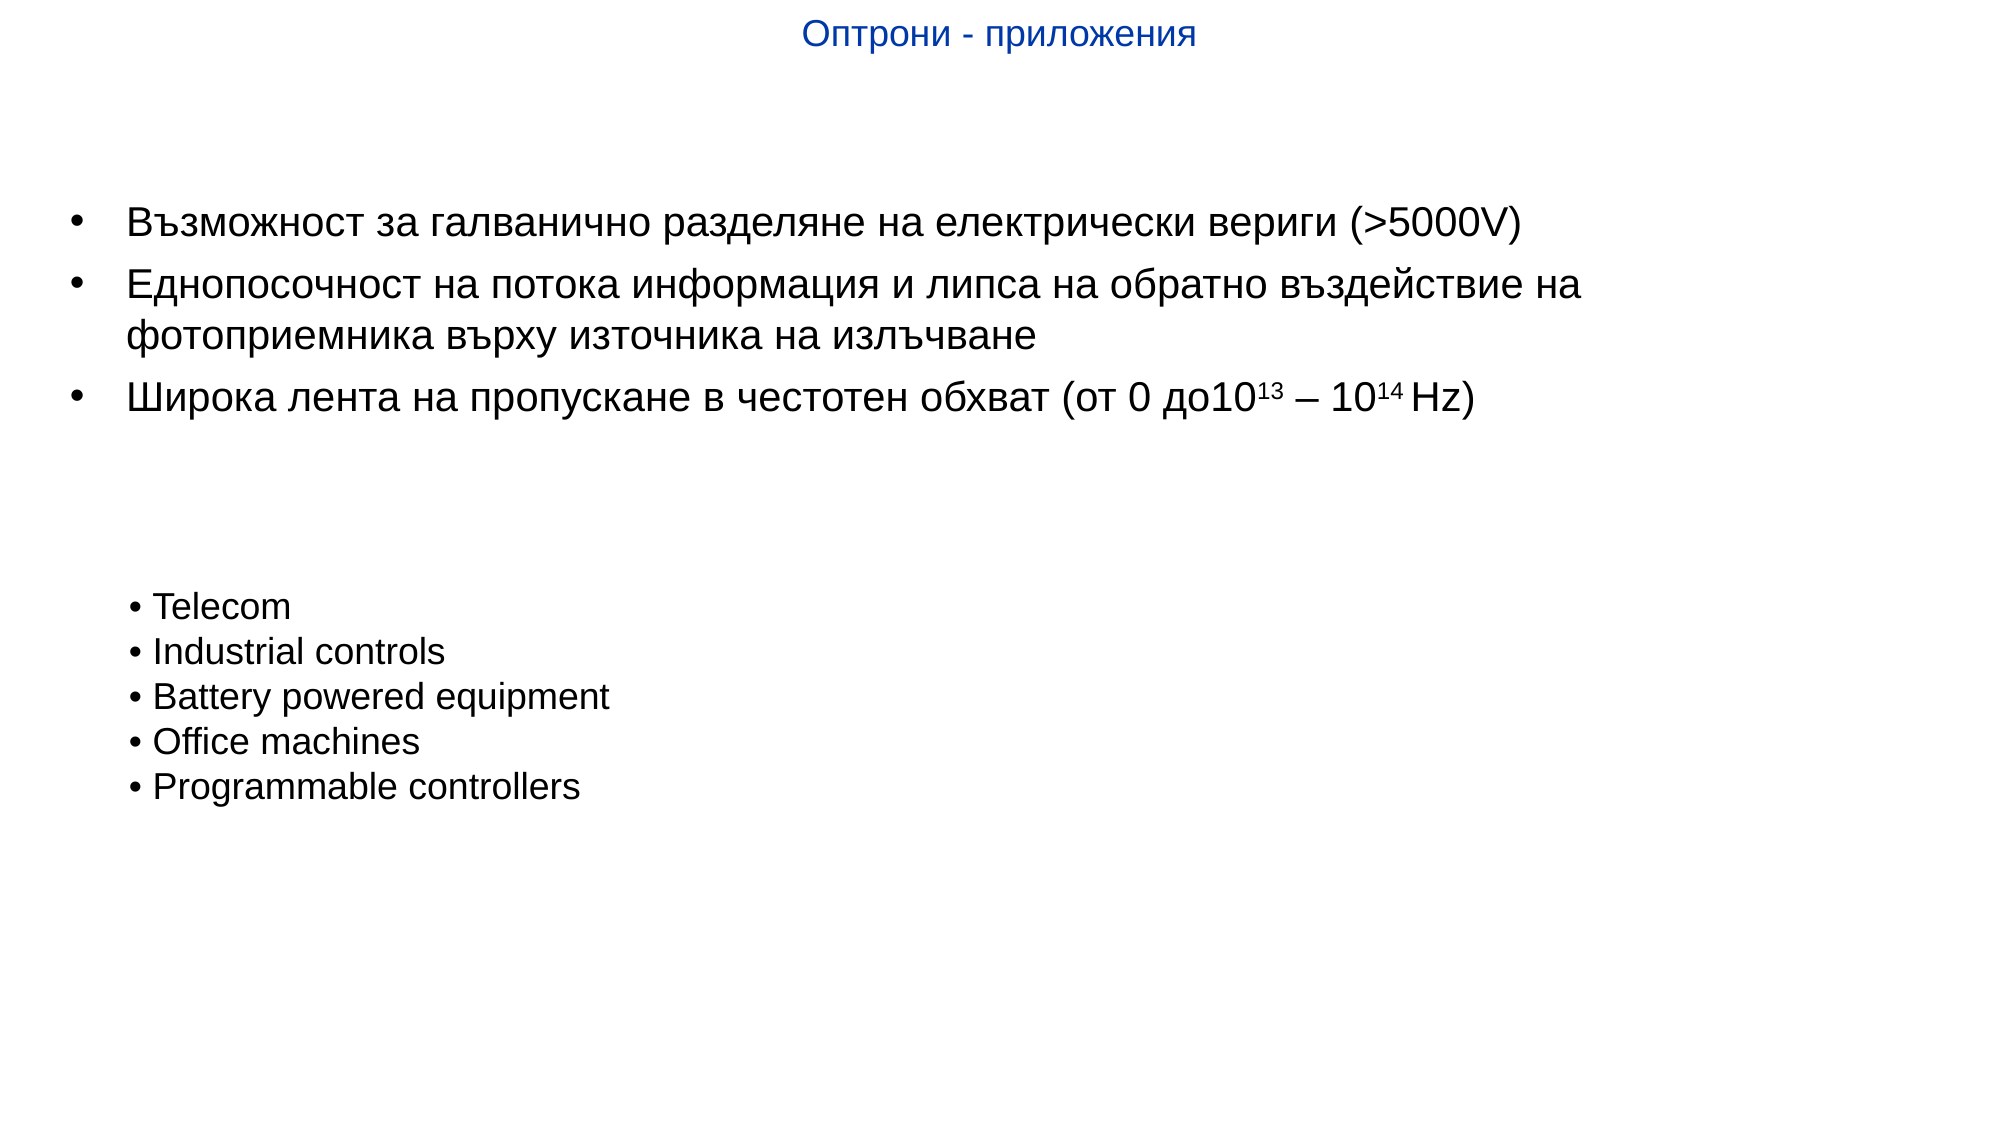

Оптрони - приложения
Възможност за галванично разделяне на електрически вериги (>5000V)
Еднопосочност на потока информация и липса на обратно въздействие на фотоприемника върху източника на излъчване
Широка лента на пропускане в честотен обхват (от 0 до1013 – 1014 Hz)

• Telecom
• Industrial controls
• Battery powered equipment
• Office machines
• Programmable controllers